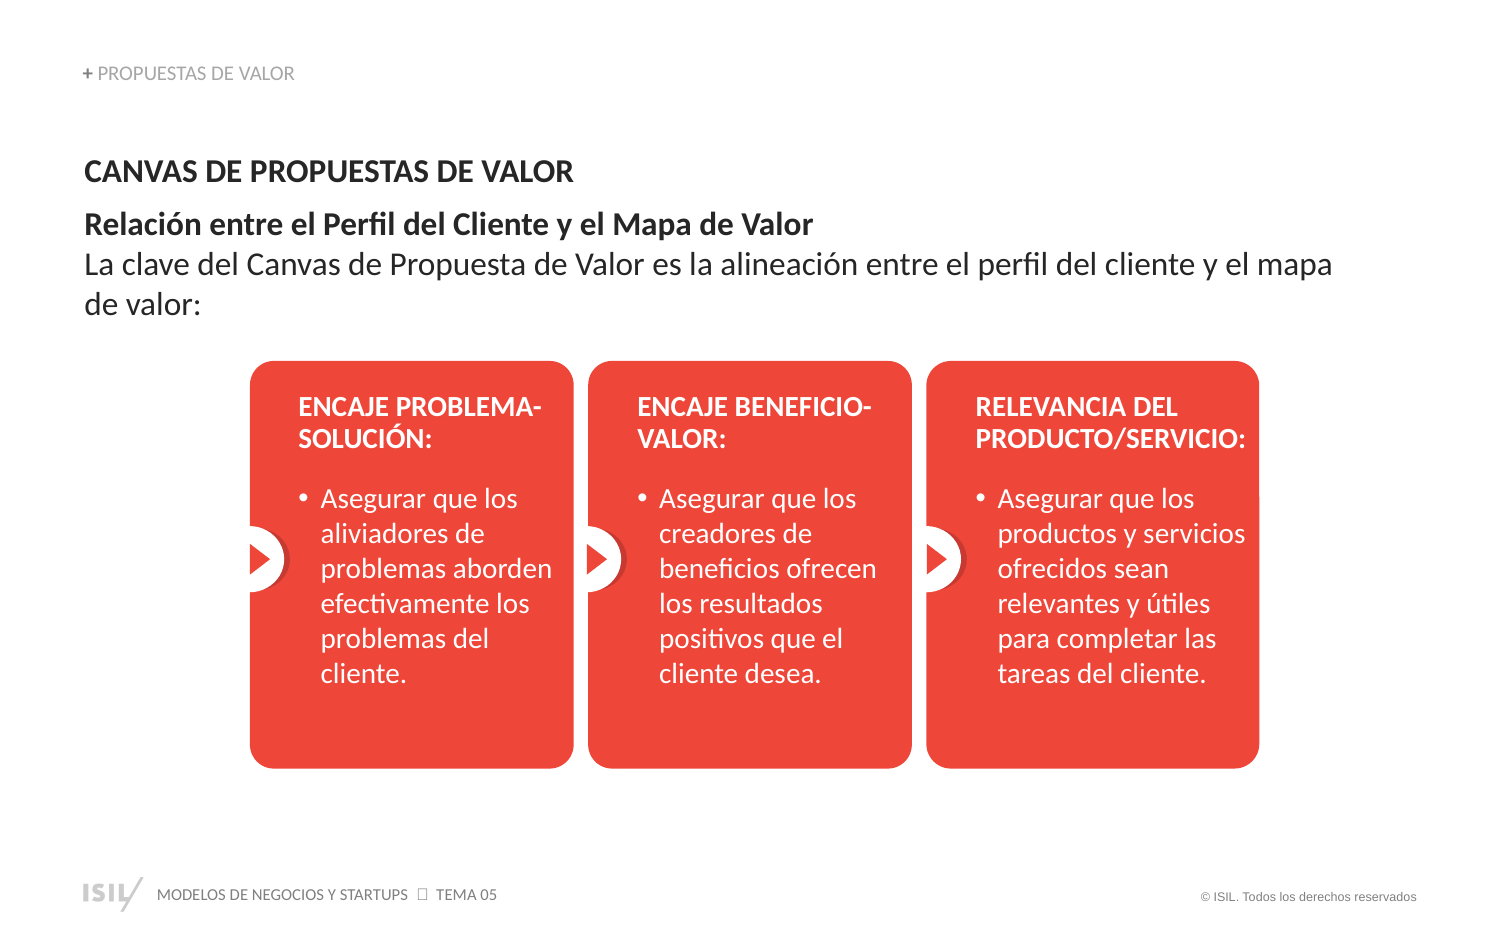

+ PROPUESTAS DE VALOR
CANVAS DE PROPUESTAS DE VALOR
Relación entre el Perfil del Cliente y el Mapa de Valor
La clave del Canvas de Propuesta de Valor es la alineación entre el perfil del cliente y el mapa
de valor:
ENCAJE BENEFICIO-VALOR:
Asegurar que los creadores de beneficios ofrecen los resultados positivos que el cliente desea.
RELEVANCIA DEL PRODUCTO/SERVICIO:
Asegurar que los productos y servicios ofrecidos sean relevantes y útiles para completar las tareas del cliente.
ENCAJE PROBLEMA-SOLUCIÓN:
Asegurar que los aliviadores de problemas aborden efectivamente los problemas del cliente.